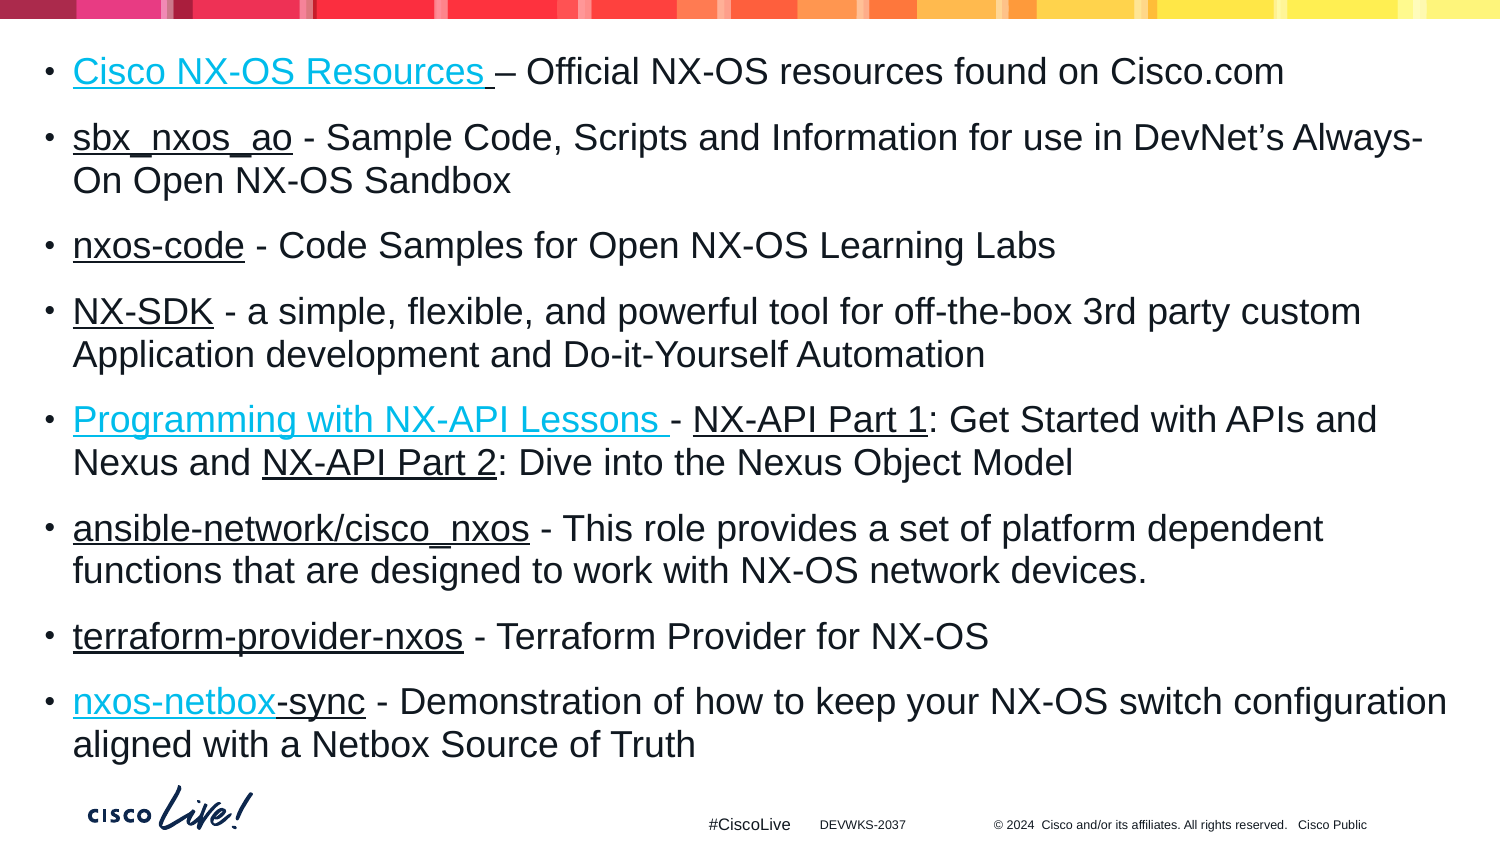

Cisco NX-OS Resources – Official NX-OS resources found on Cisco.com
sbx_nxos_ao - Sample Code, Scripts and Information for use in DevNet’s Always-On Open NX-OS Sandbox
nxos-code - Code Samples for Open NX-OS Learning Labs
NX-SDK - a simple, flexible, and powerful tool for off-the-box 3rd party custom Application development and Do-it-Yourself Automation
Programming with NX-API Lessons - NX-API Part 1: Get Started with APIs and Nexus and NX-API Part 2: Dive into the Nexus Object Model
ansible-network/cisco_nxos - This role provides a set of platform dependent functions that are designed to work with NX-OS network devices.
terraform-provider-nxos - Terraform Provider for NX-OS
nxos-netbox-sync - Demonstration of how to keep your NX-OS switch configuration aligned with a Netbox Source of Truth

DEVWKS-2037